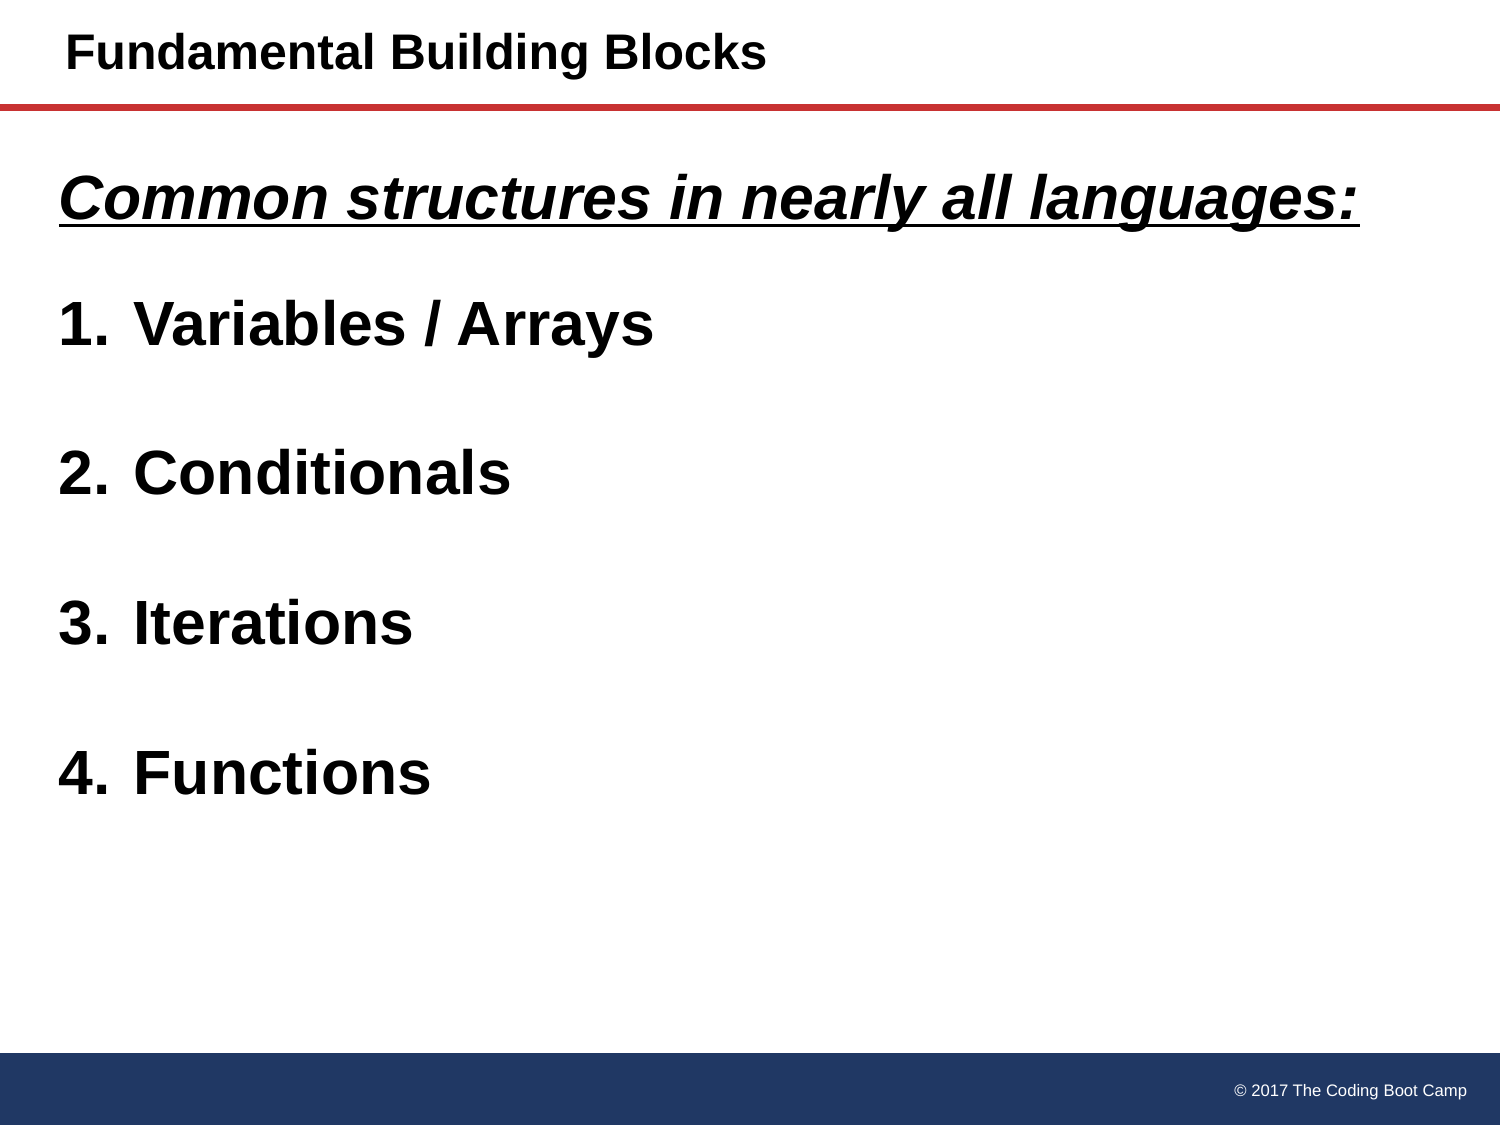

# Fundamental Building Blocks
Common structures in nearly all languages:

Variables / Arrays

Conditionals

Iterations

Functions